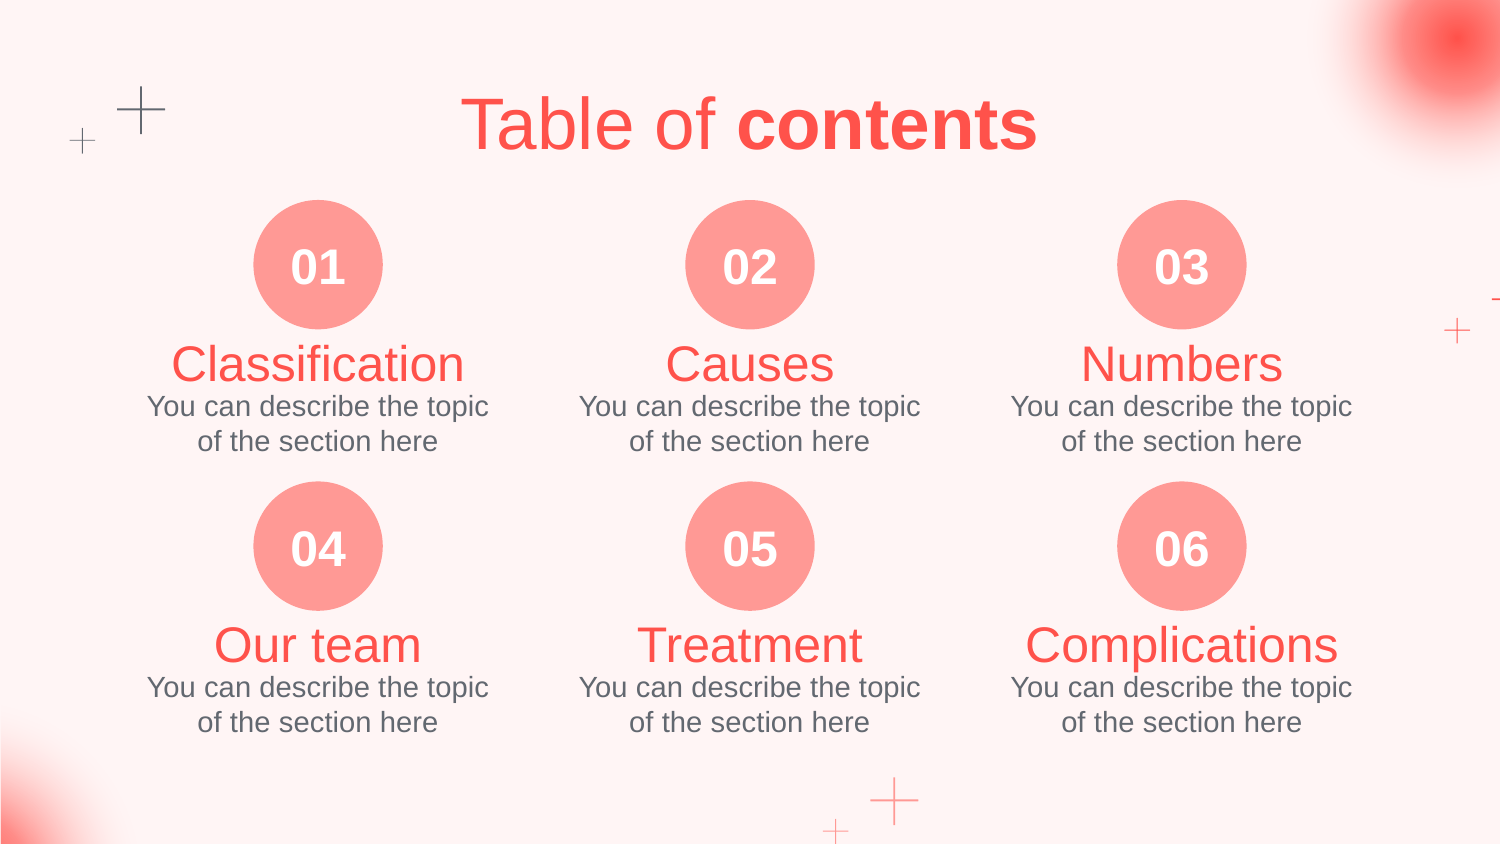

Table of contents

01
02
03

# Classification
Causes
Numbers
You can describe the topic of the section here
You can describe the topic of the section here
You can describe the topic of the section here

04
05
06
Our team
Treatment
Complications
You can describe the topic of the section here
You can describe the topic of the section here
You can describe the topic of the section here